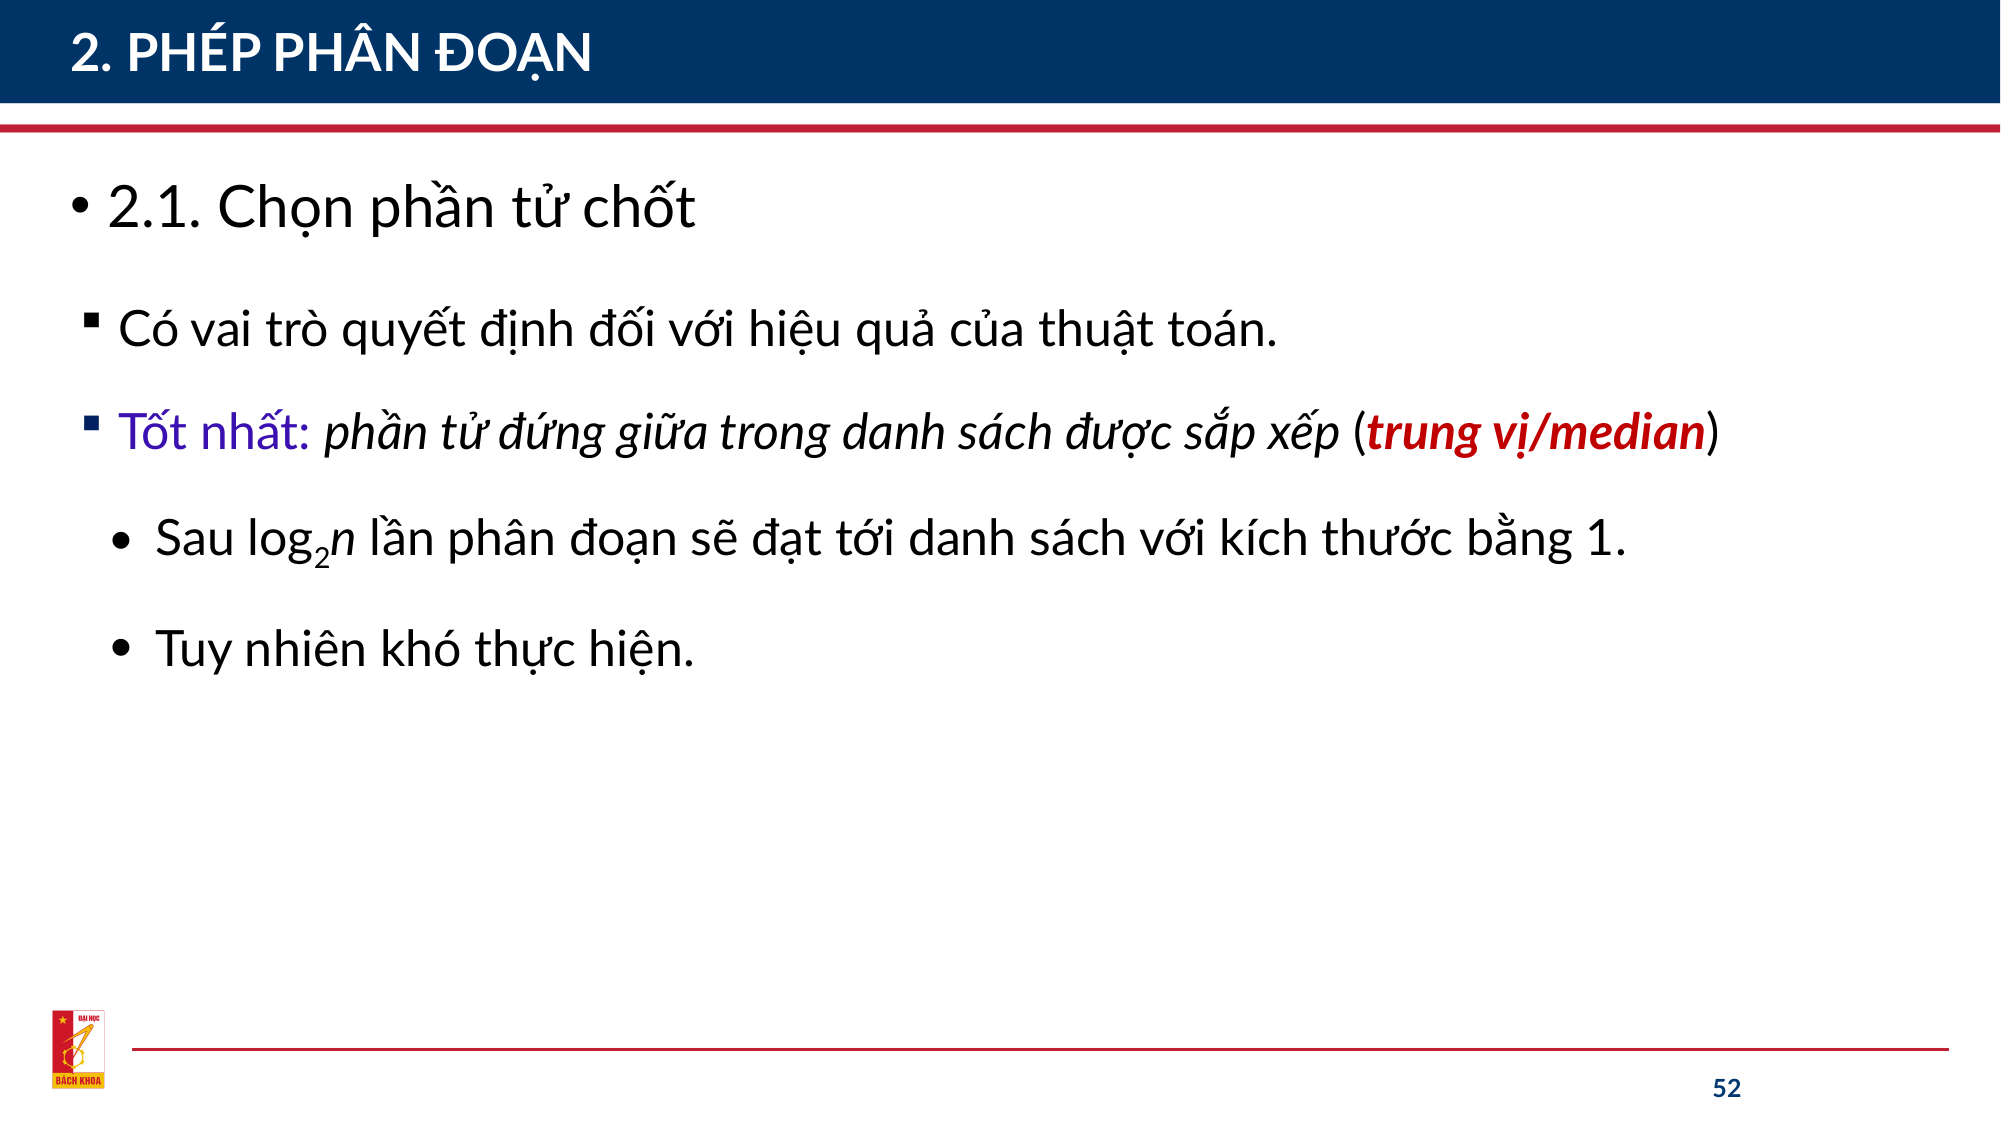

# 2. PHÉP PHÂN ĐOẠN
2.1. Chọn phần tử chốt
Có vai trò quyết định đối với hiệu quả của thuật toán.
Tốt nhất: phần tử đứng giữa trong danh sách được sắp xếp (trung vị/median)
Sau log2n lần phân đoạn sẽ đạt tới danh sách với kích thước bằng 1.
Tuy nhiên khó thực hiện.
52